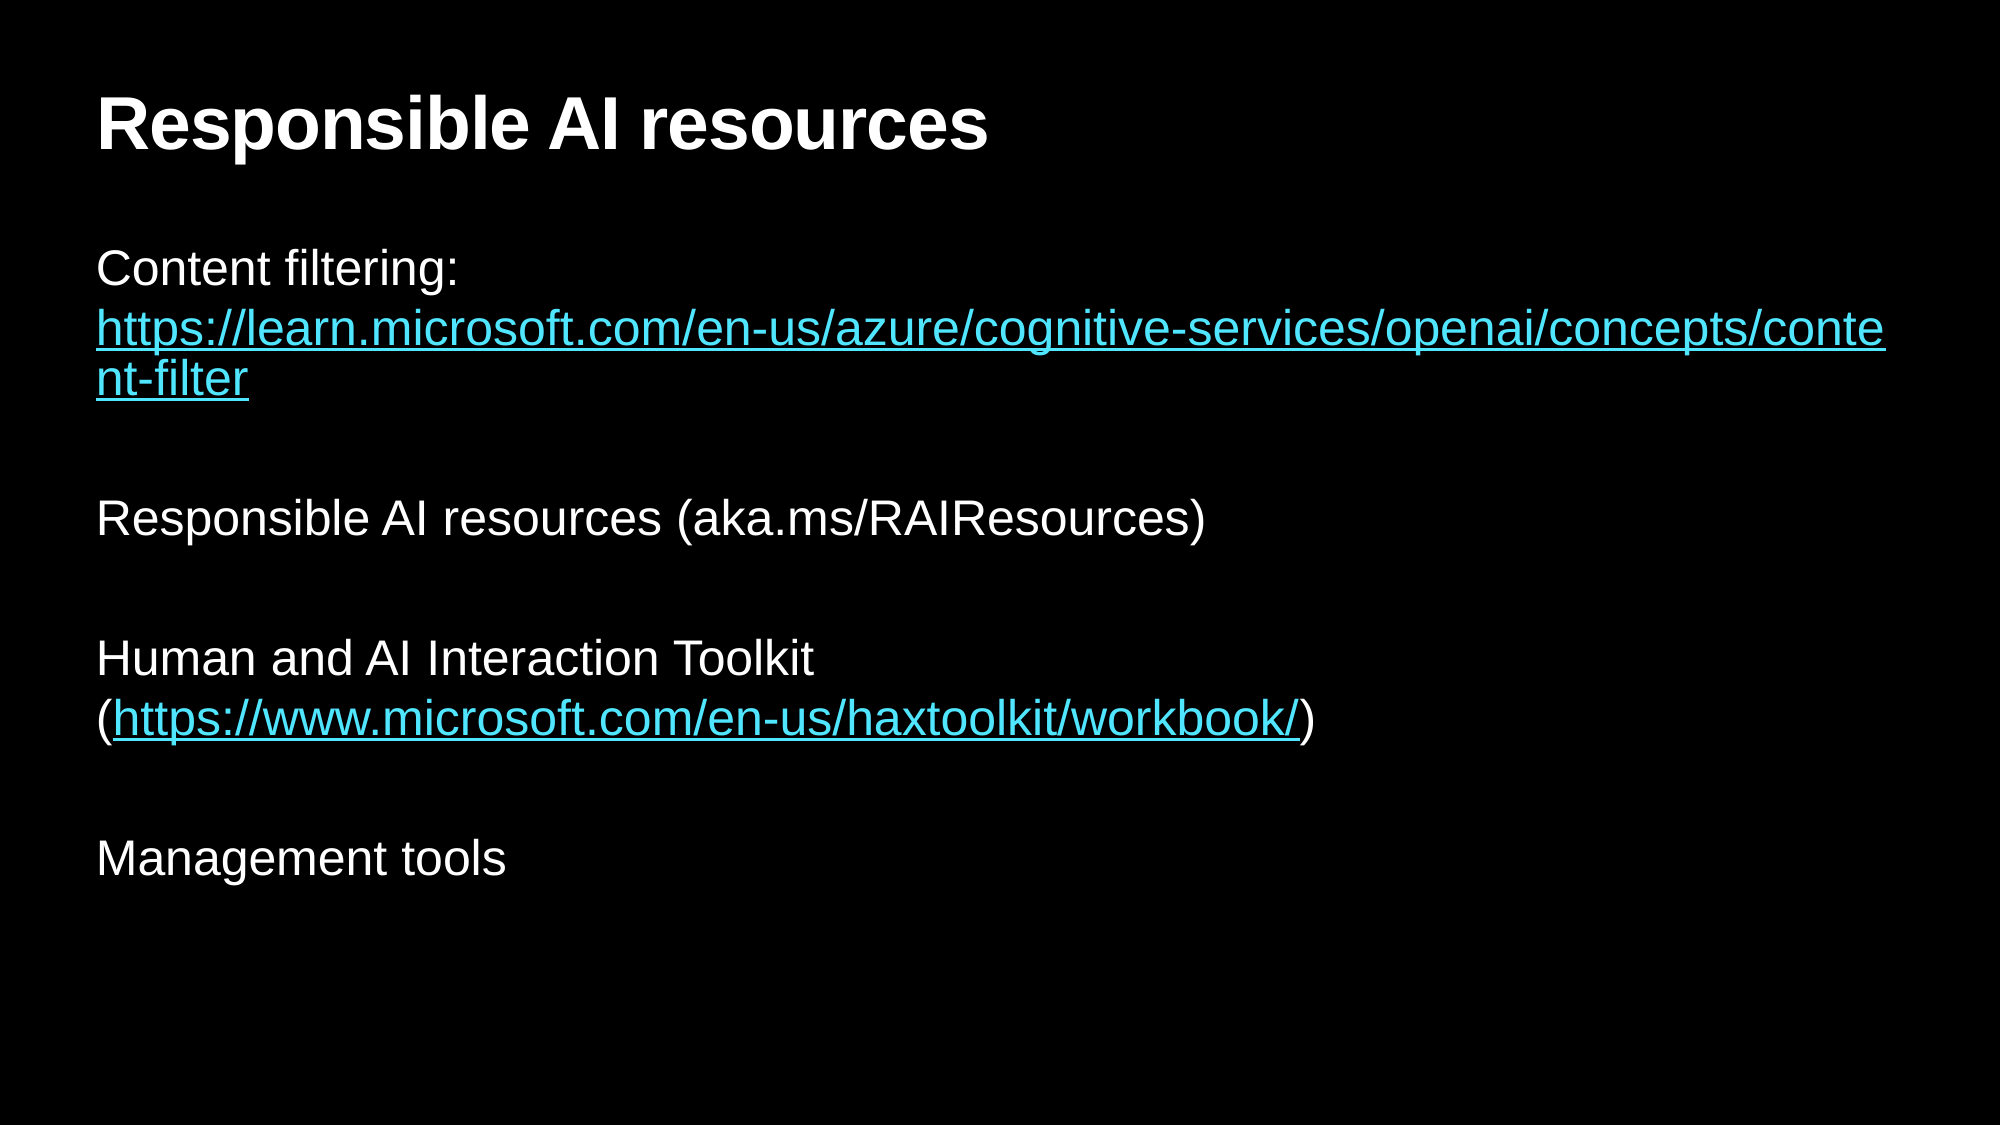

# Responsible AI resources
Content filtering:
https://learn.microsoft.com/en-us/azure/cognitive-services/openai/concepts/content-filter

Responsible AI resources (aka.ms/RAIResources)

Human and AI Interaction Toolkit
(https://www.microsoft.com/en-us/haxtoolkit/workbook/)

Management tools